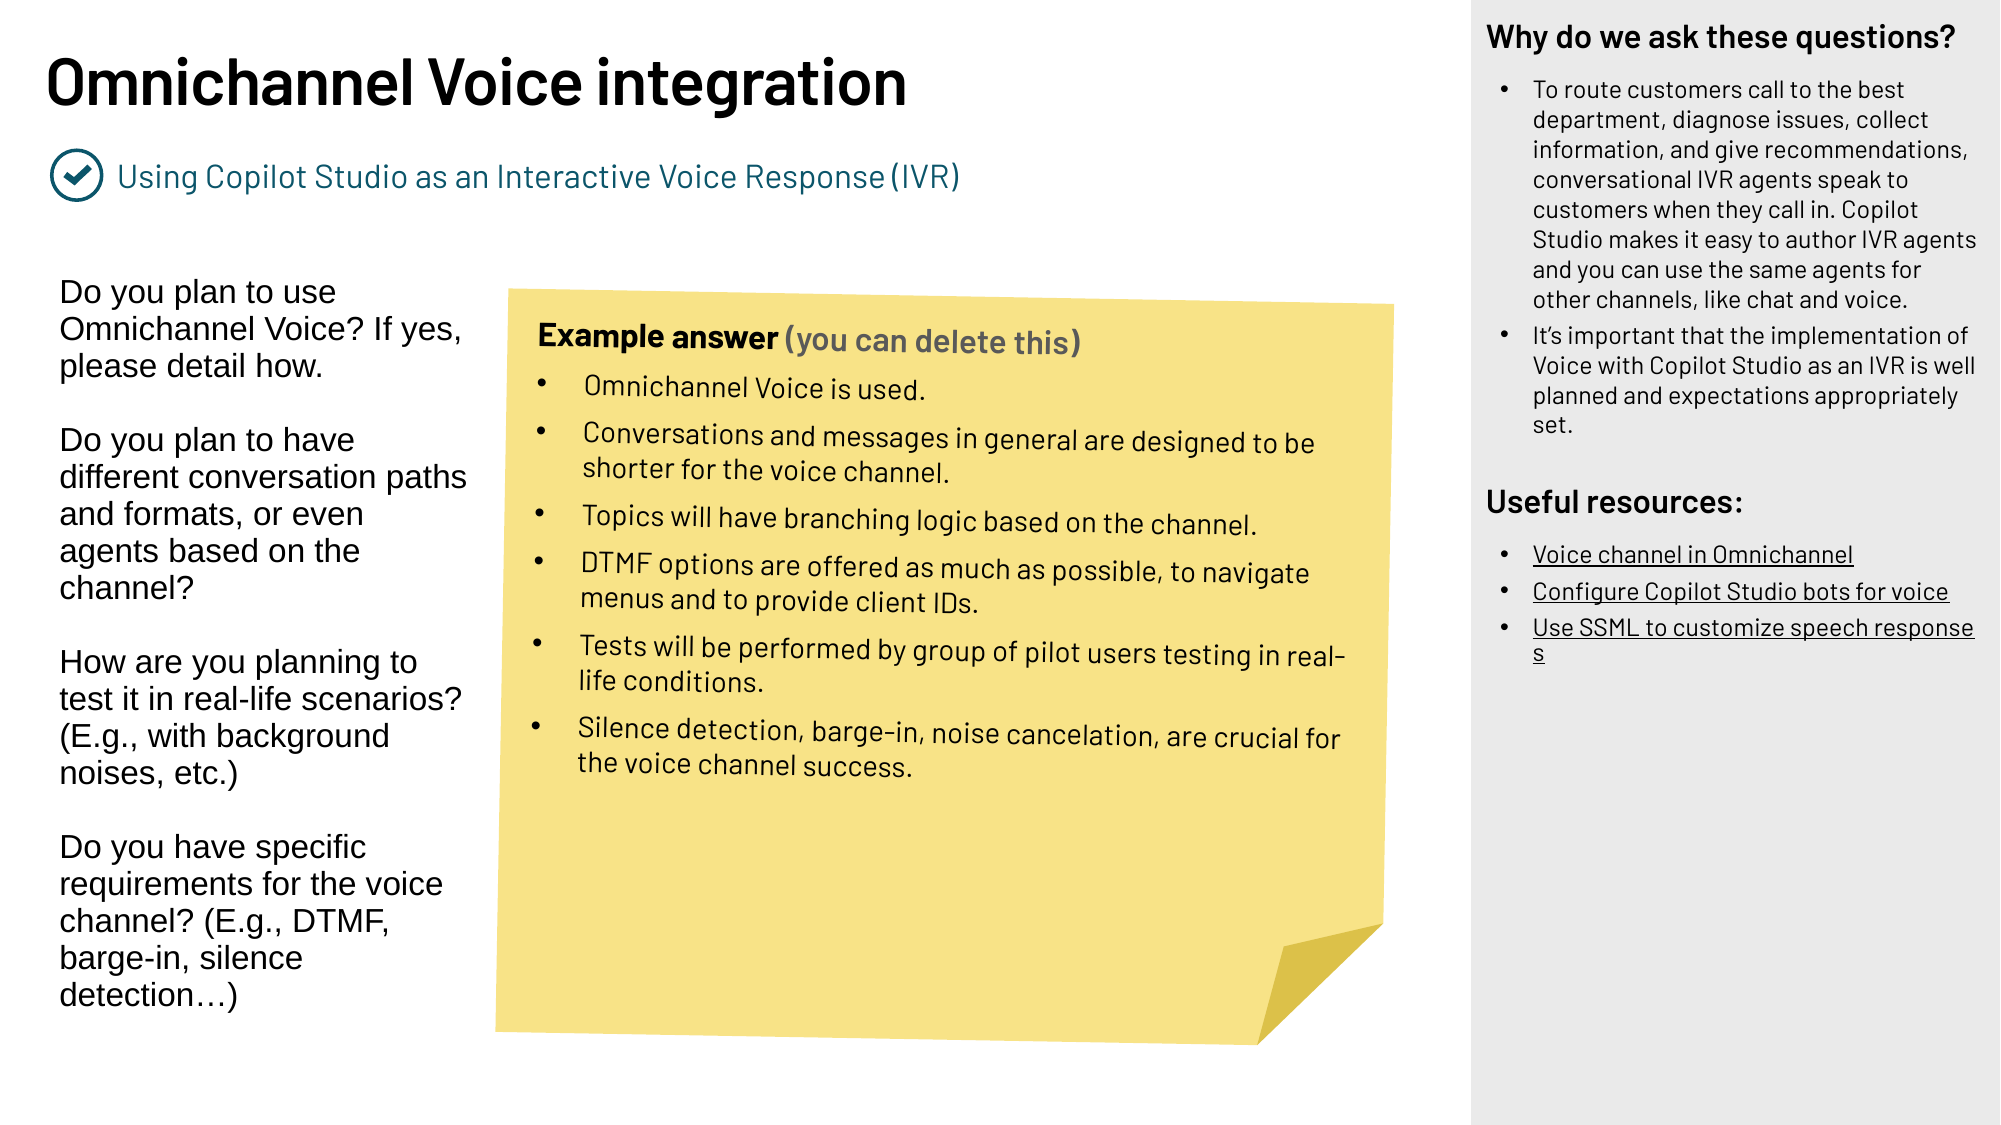

Why do we ask these questions?
To route customers call to the best department, diagnose issues, collect information, and give recommendations, conversational IVR agents speak to customers when they call in. Copilot Studio makes it easy to author IVR agents and you can use the same agents for other channels, like chat and voice.
It’s important that the implementation of Voice with Copilot Studio as an IVR is well planned and expectations appropriately set.

Useful resources:
Voice channel in Omnichannel
Configure Copilot Studio bots for voice
Use SSML to customize speech responses
Omnichannel Voice integration
Using Copilot Studio as an Interactive Voice Response (IVR)
| Do you plan to use Omnichannel Voice? If yes, please detail how. Do you plan to have different conversation paths and formats, or even agents based on the channel? How are you planning to test it in real-life scenarios? (E.g., with background noises, etc.) Do you have specific requirements for the voice channel? (E.g., DTMF, barge-in, silence detection…) |  |
| --- | --- |
Example answer (you can delete this)
Omnichannel Voice is used.
Conversations and messages in general are designed to be shorter for the voice channel.
Topics will have branching logic based on the channel.
DTMF options are offered as much as possible, to navigate menus and to provide client IDs.
Tests will be performed by group of pilot users testing in real-life conditions.
Silence detection, barge-in, noise cancelation, are crucial for the voice channel success.